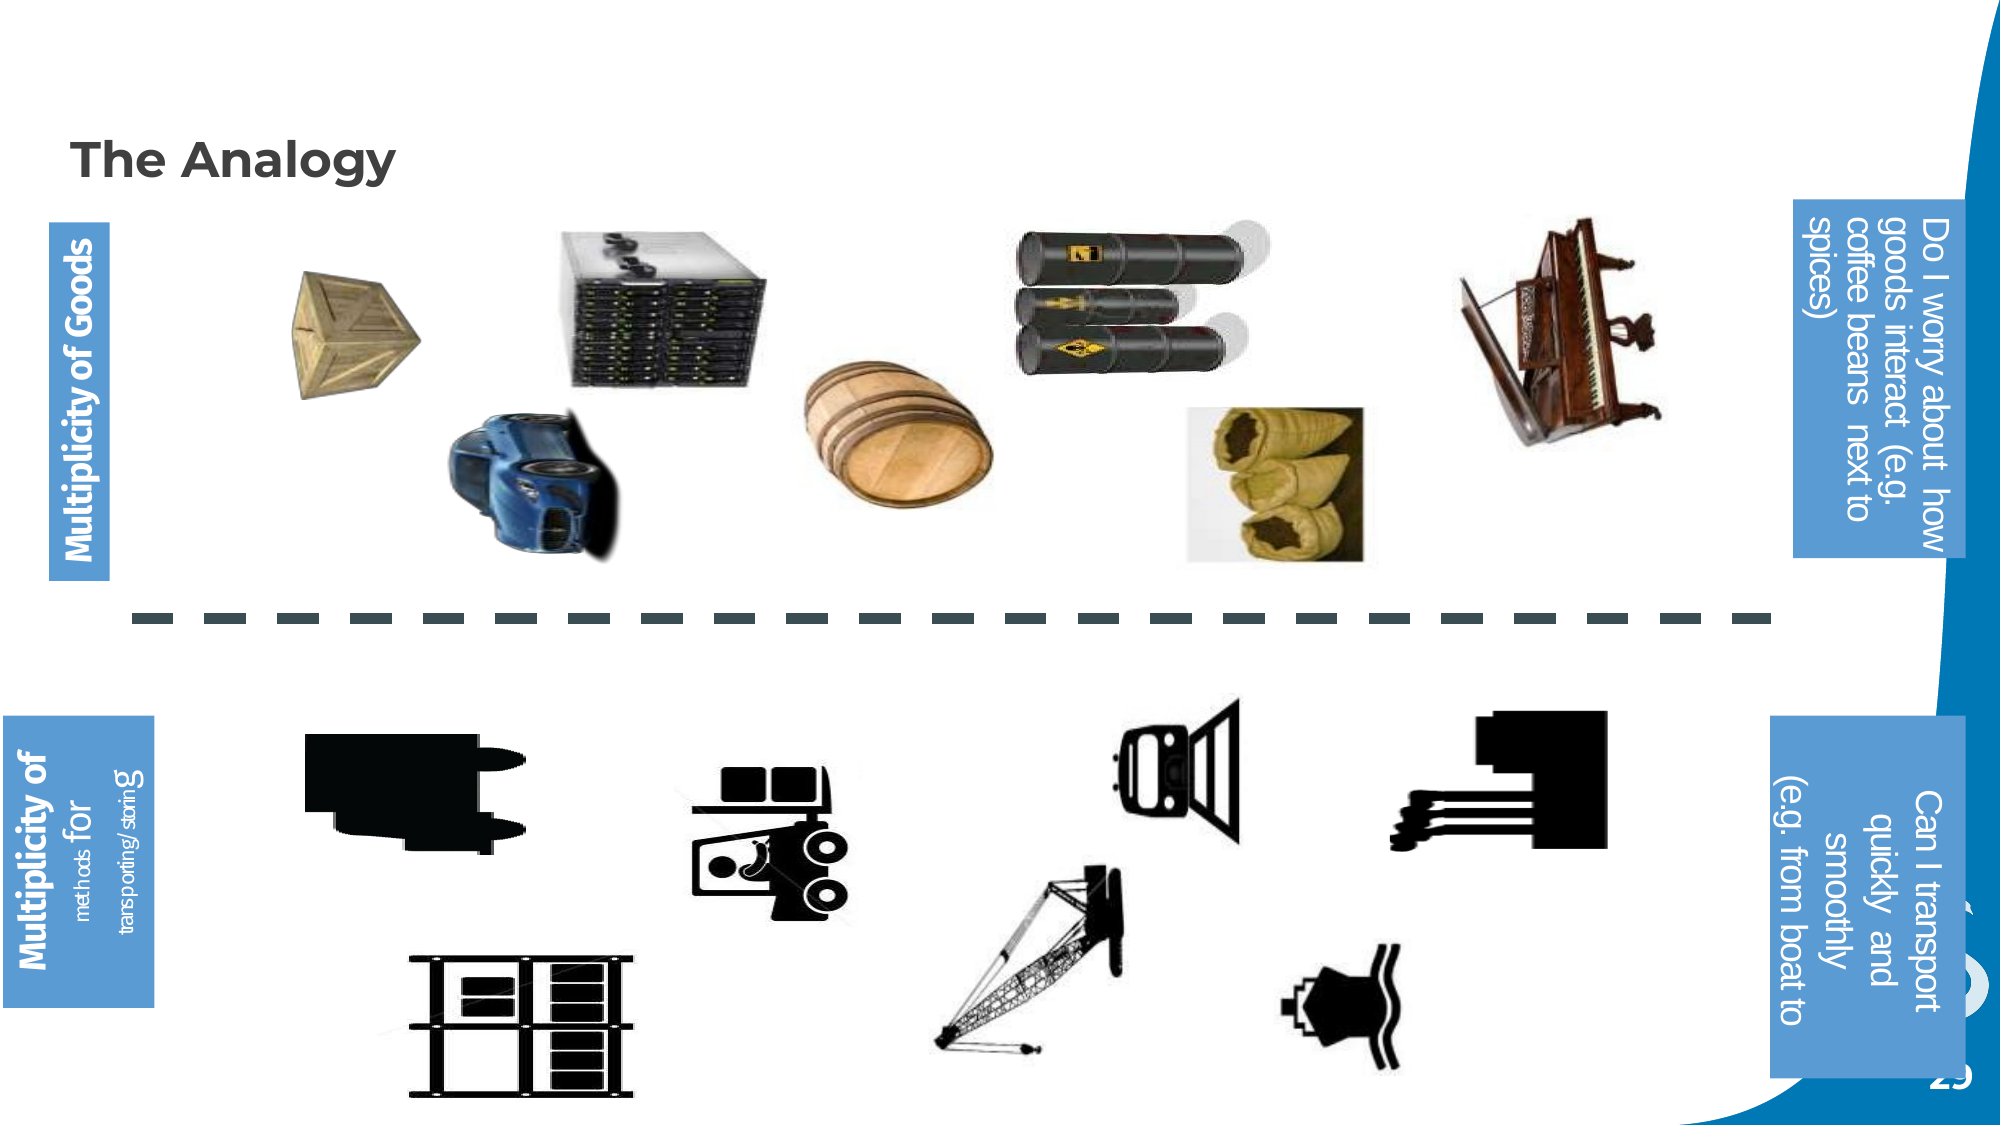

# The Analogy

Do I worry about  how goods interact  (e.g. coffee beans  next to spices)

Multiplicity of Goods

Can I transport quickly  and smoothly
(e.g. from boat to train  to truck)

Multiplicity of
methods for
  transporting/storing
29